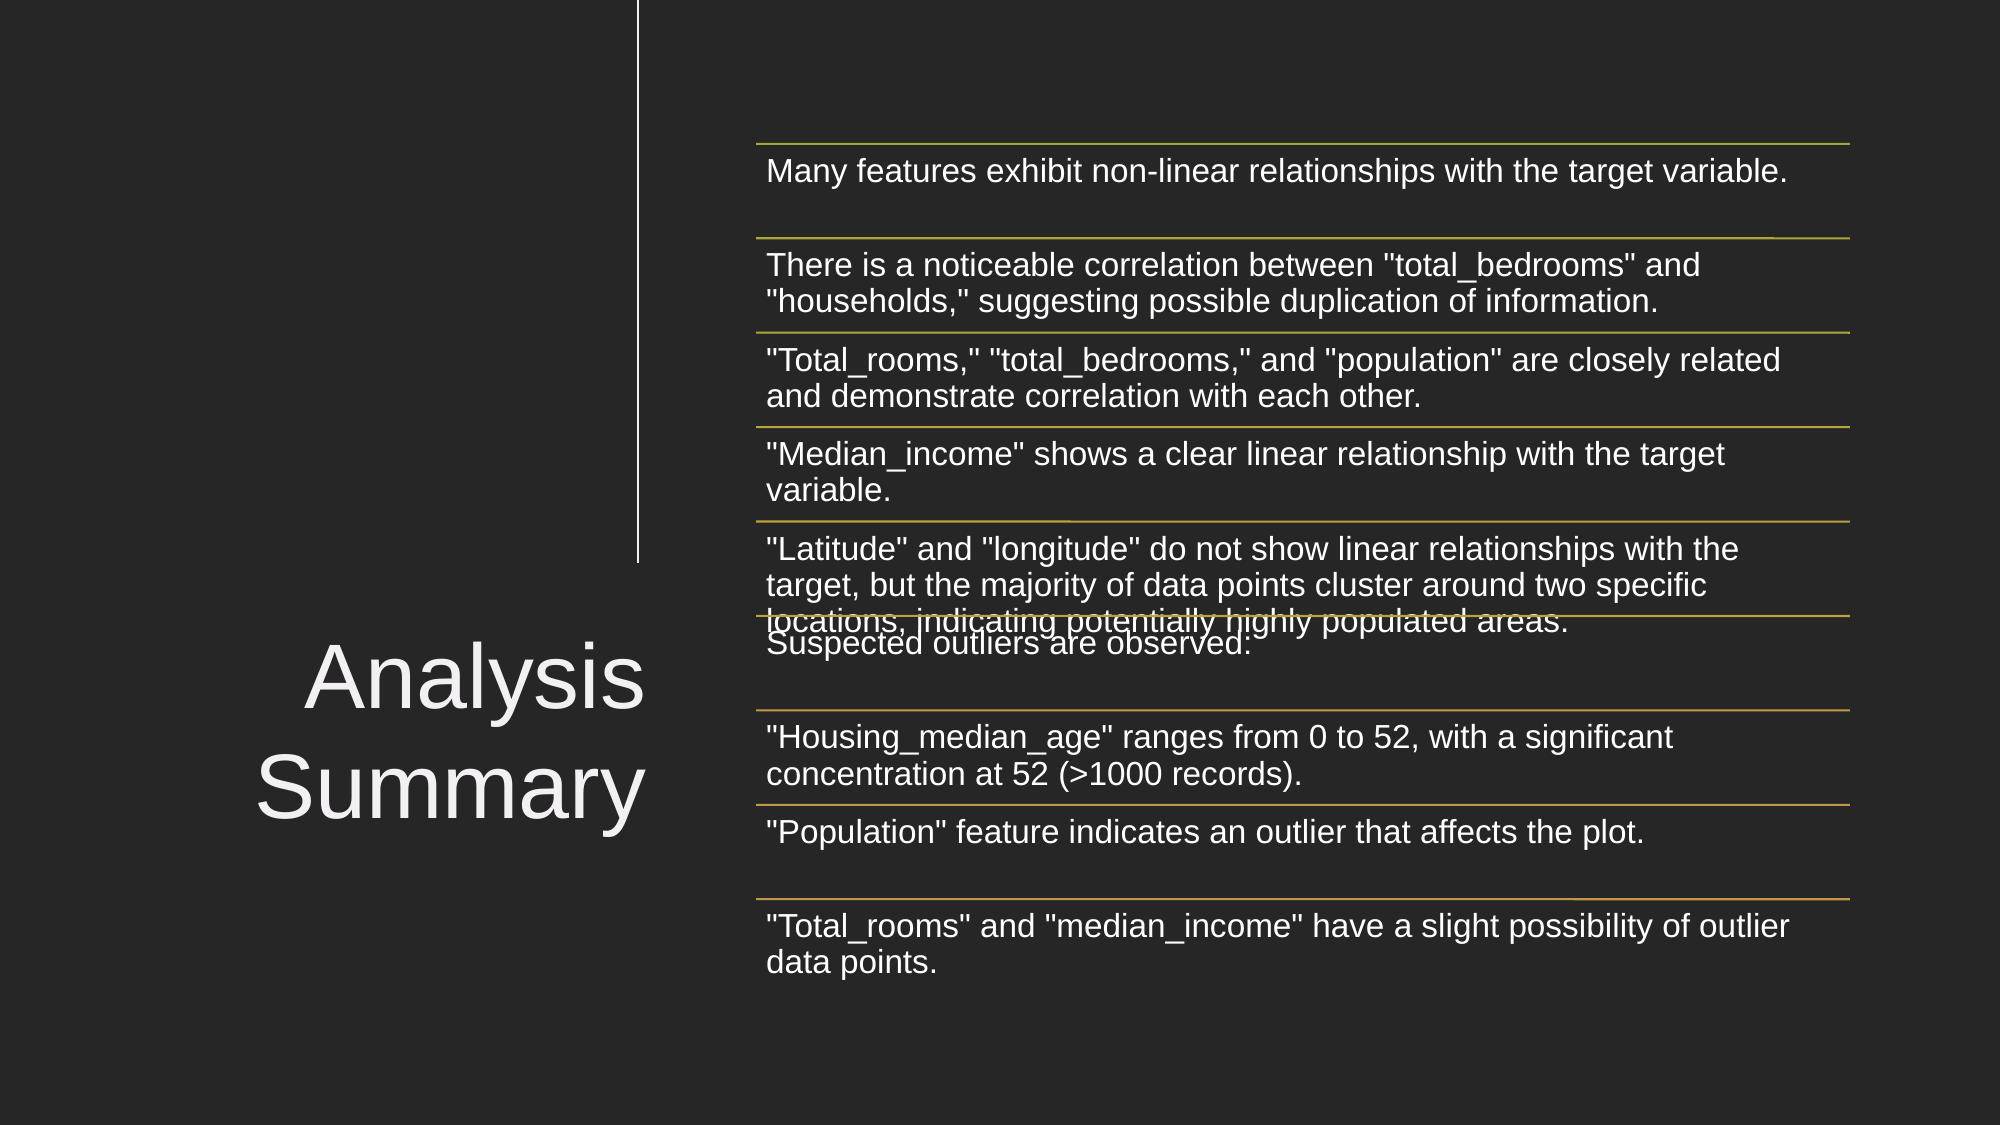

Many features exhibit non-linear relationships with the target variable.
There is a noticeable correlation between "total_bedrooms" and "households," suggesting possible duplication of information.
"Total_rooms," "total_bedrooms," and "population" are closely related and demonstrate correlation with each other.
"Median_income" shows a clear linear relationship with the target variable.
"Latitude" and "longitude" do not show linear relationships with the target, but the majority of data points cluster around two specific locations, indicating potentially highly populated areas.
Suspected outliers are observed:
"Housing_median_age" ranges from 0 to 52, with a significant concentration at 52 (>1000 records).
"Population" feature indicates an outlier that affects the plot.
"Total_rooms" and "median_income" have a slight possibility of outlier data points.
# Analysis Summary